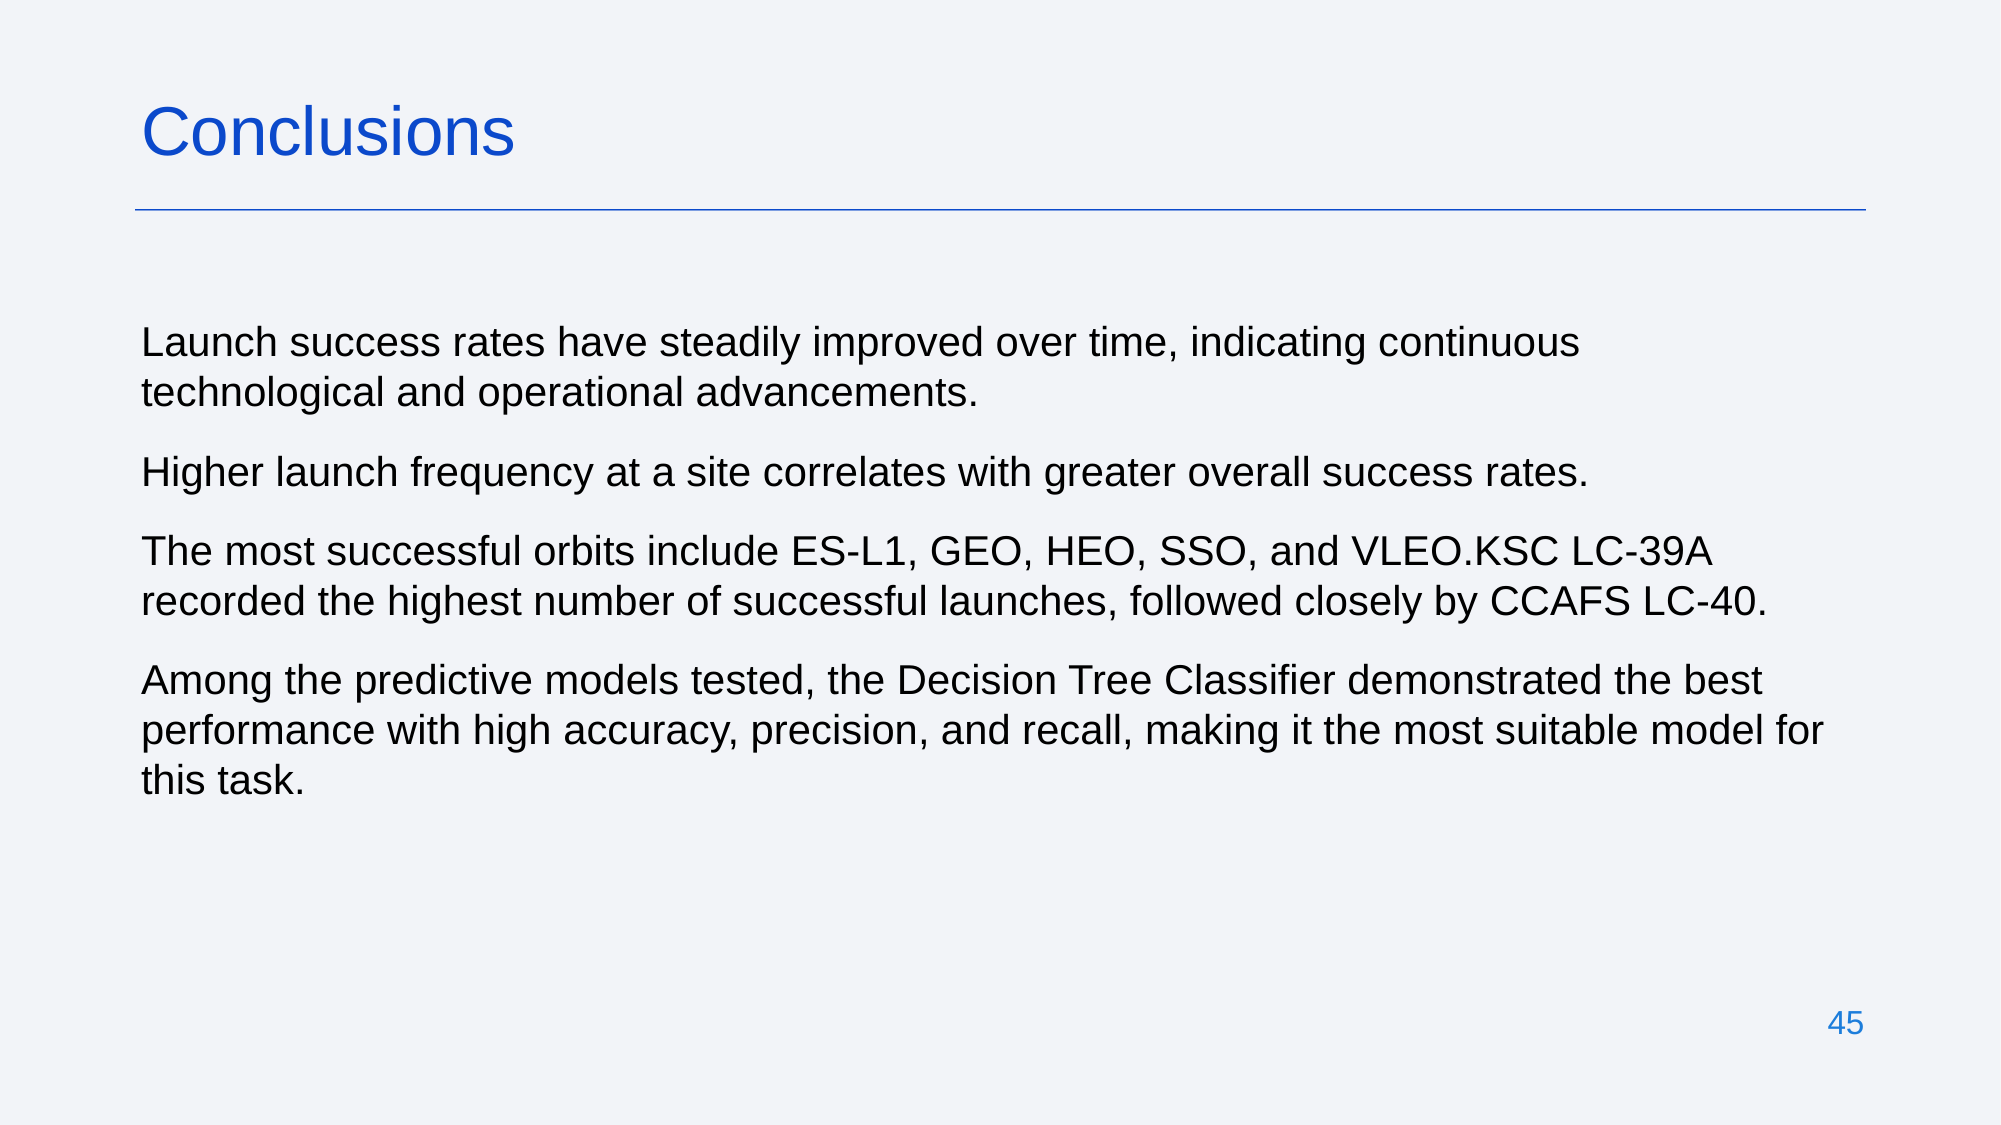

Conclusions
Launch success rates have steadily improved over time, indicating continuous technological and operational advancements.
Higher launch frequency at a site correlates with greater overall success rates.
The most successful orbits include ES-L1, GEO, HEO, SSO, and VLEO.KSC LC-39A recorded the highest number of successful launches, followed closely by CCAFS LC-40.
Among the predictive models tested, the Decision Tree Classifier demonstrated the best performance with high accuracy, precision, and recall, making it the most suitable model for this task.
45